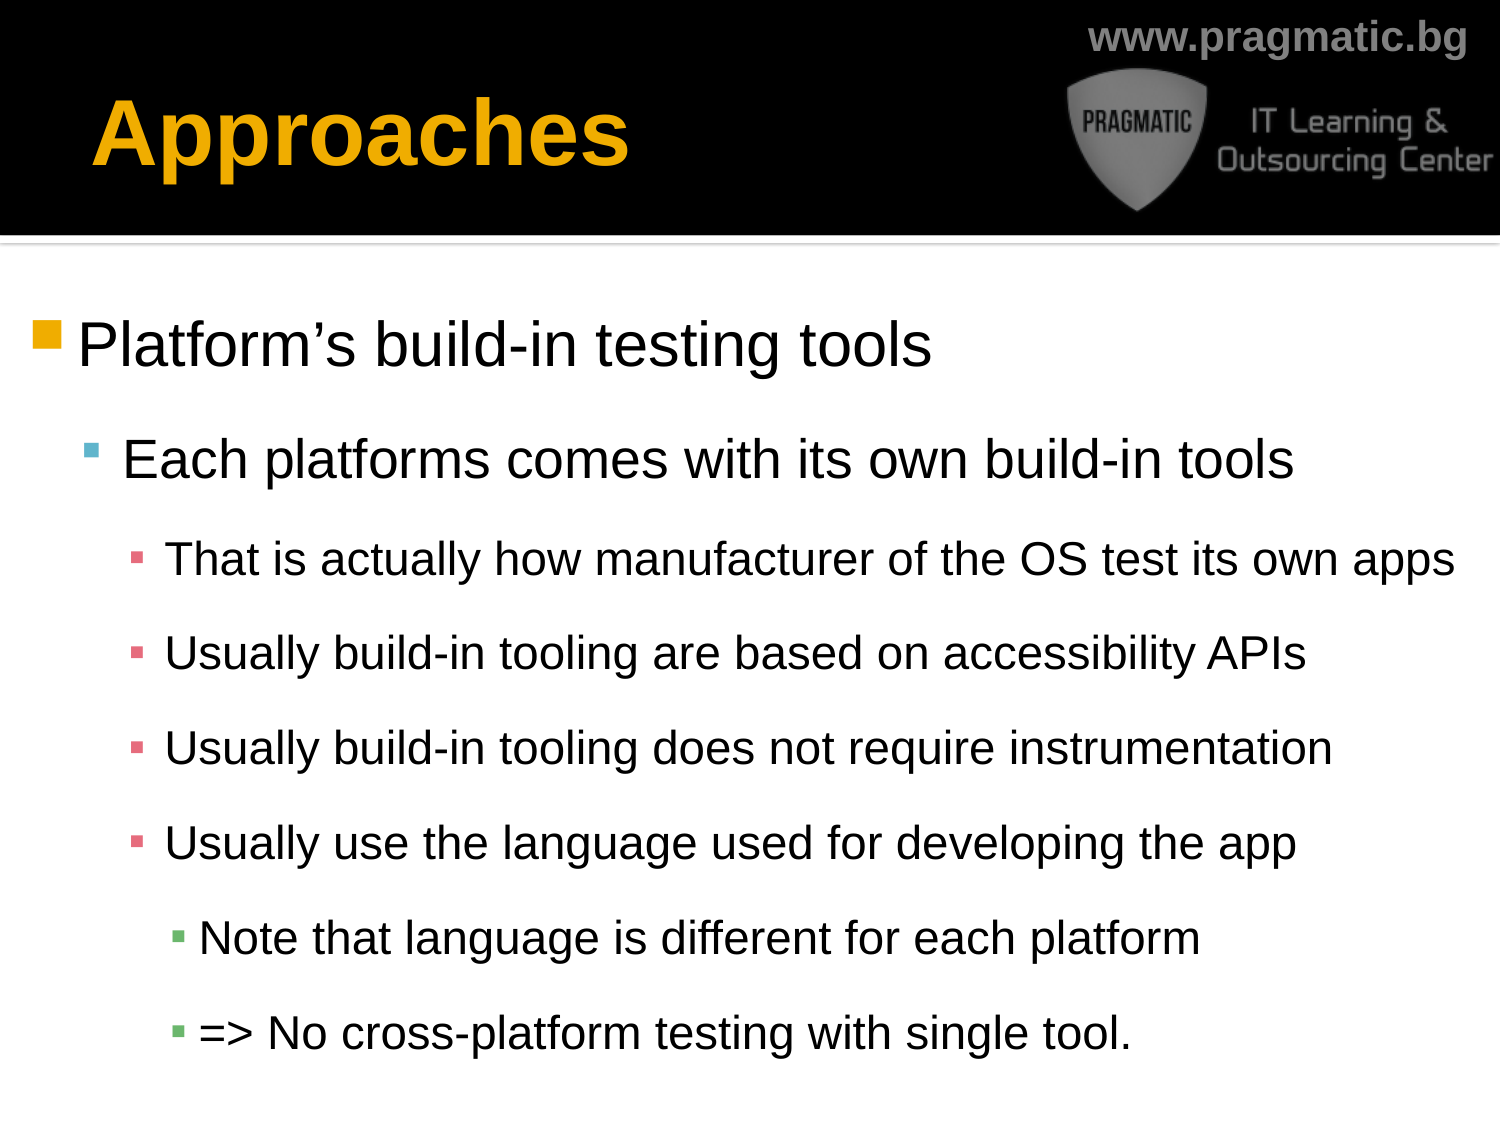

# Approaches
Platform’s build-in testing tools
Each platforms comes with its own build-in tools
That is actually how manufacturer of the OS test its own apps
Usually build-in tooling are based on accessibility APIs
Usually build-in tooling does not require instrumentation
Usually use the language used for developing the app
Note that language is different for each platform
=> No cross-platform testing with single tool.